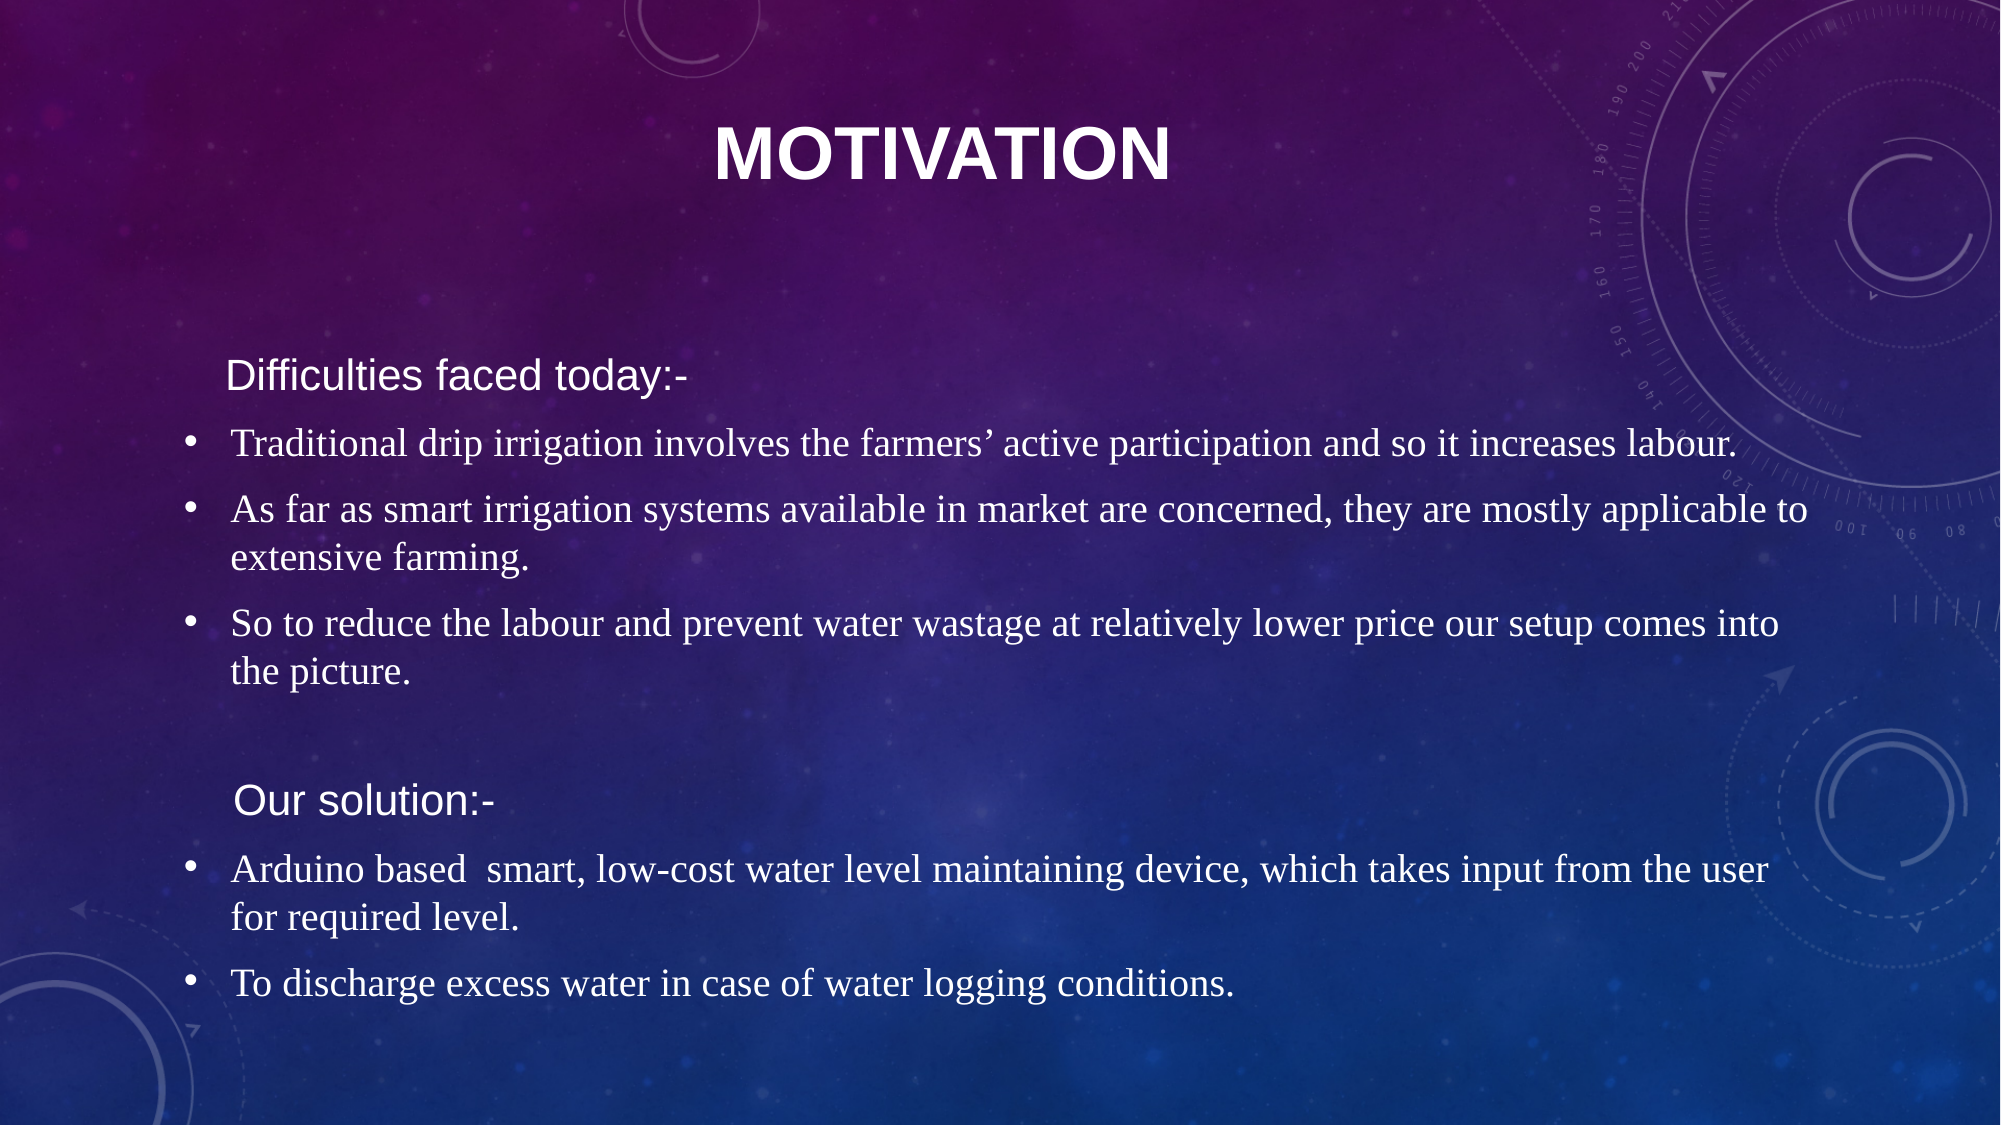

# Motivation
    Difficulties faced today:-
Traditional drip irrigation involves the farmers’ active participation and so it increases labour.
As far as smart irrigation systems available in market are concerned, they are mostly applicable to extensive farming.
So to reduce the labour and prevent water wastage at relatively lower price our setup comes into the picture.

    Our solution:-
Arduino based  smart, low-cost water level maintaining device, which takes input from the user for required level.
To discharge excess water in case of water logging conditions.